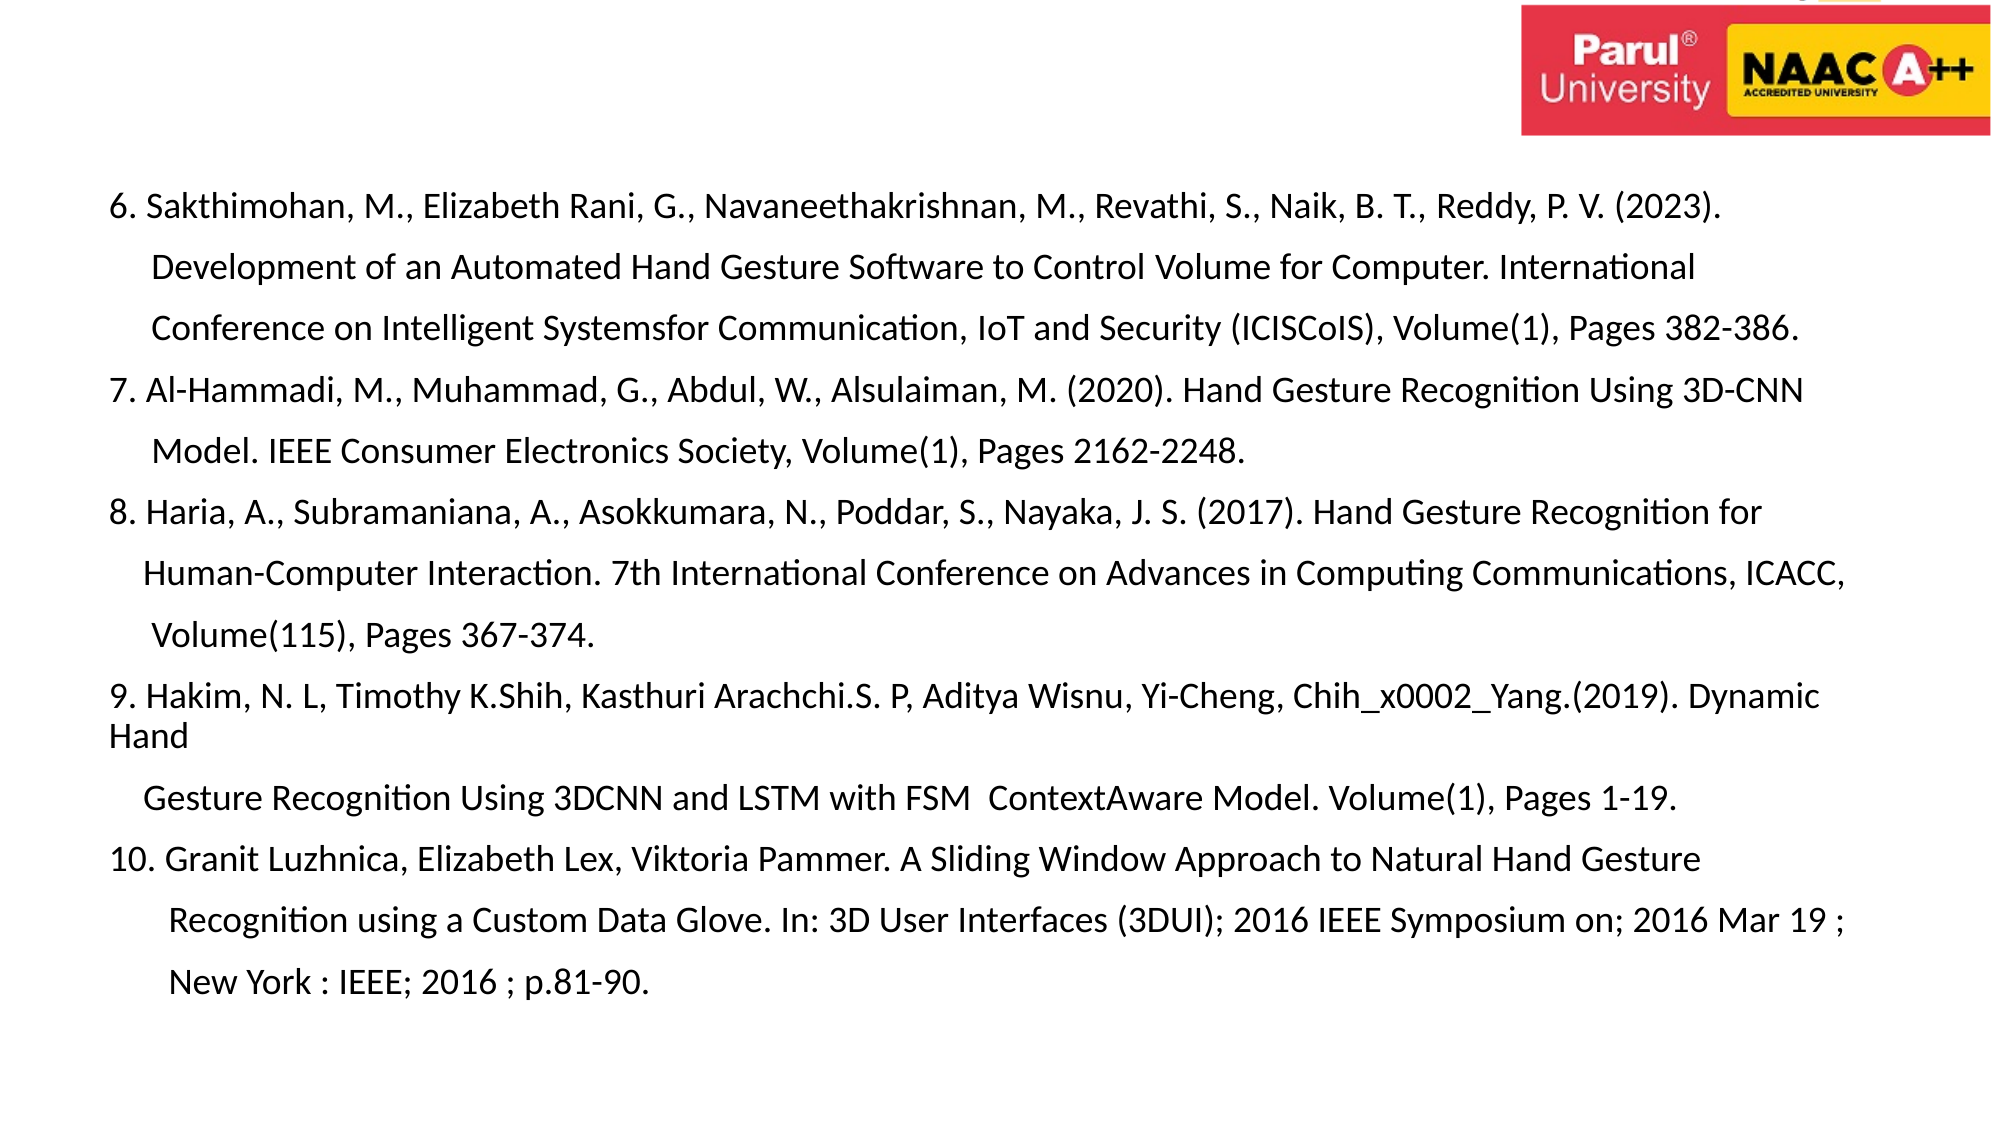

6. Sakthimohan, M., Elizabeth Rani, G., Navaneethakrishnan, M., Revathi, S., Naik, B. T., Reddy, P. V. (2023).
     Development of an Automated Hand Gesture Software to Control Volume for Computer. International
     Conference on Intelligent Systemsfor Communication, IoT and Security (ICISCoIS), Volume(1), Pages 382-386.
7. Al-Hammadi, M., Muhammad, G., Abdul, W., Alsulaiman, M. (2020). Hand Gesture Recognition Using 3D-CNN
     Model. IEEE Consumer Electronics Society, Volume(1), Pages 2162-2248.
8. Haria, A., Subramaniana, A., Asokkumara, N., Poddar, S., Nayaka, J. S. (2017). Hand Gesture Recognition for
    Human-Computer Interaction. 7th International Conference on Advances in Computing Communications, ICACC,
     Volume(115), Pages 367-374.
9. Hakim, N. L, Timothy K.Shih, Kasthuri Arachchi.S. P, Aditya Wisnu, Yi-Cheng, Chih_x0002_Yang.(2019). Dynamic Hand
    Gesture Recognition Using 3DCNN and LSTM with FSM  ContextAware Model. Volume(1), Pages 1-19.
10. Granit Luzhnica, Elizabeth Lex, Viktoria Pammer. A Sliding Window Approach to Natural Hand Gesture
       Recognition using a Custom Data Glove. In: 3D User Interfaces (3DUI); 2016 IEEE Symposium on; 2016 Mar 19 ;
       New York : IEEE; 2016 ; p.81-90.